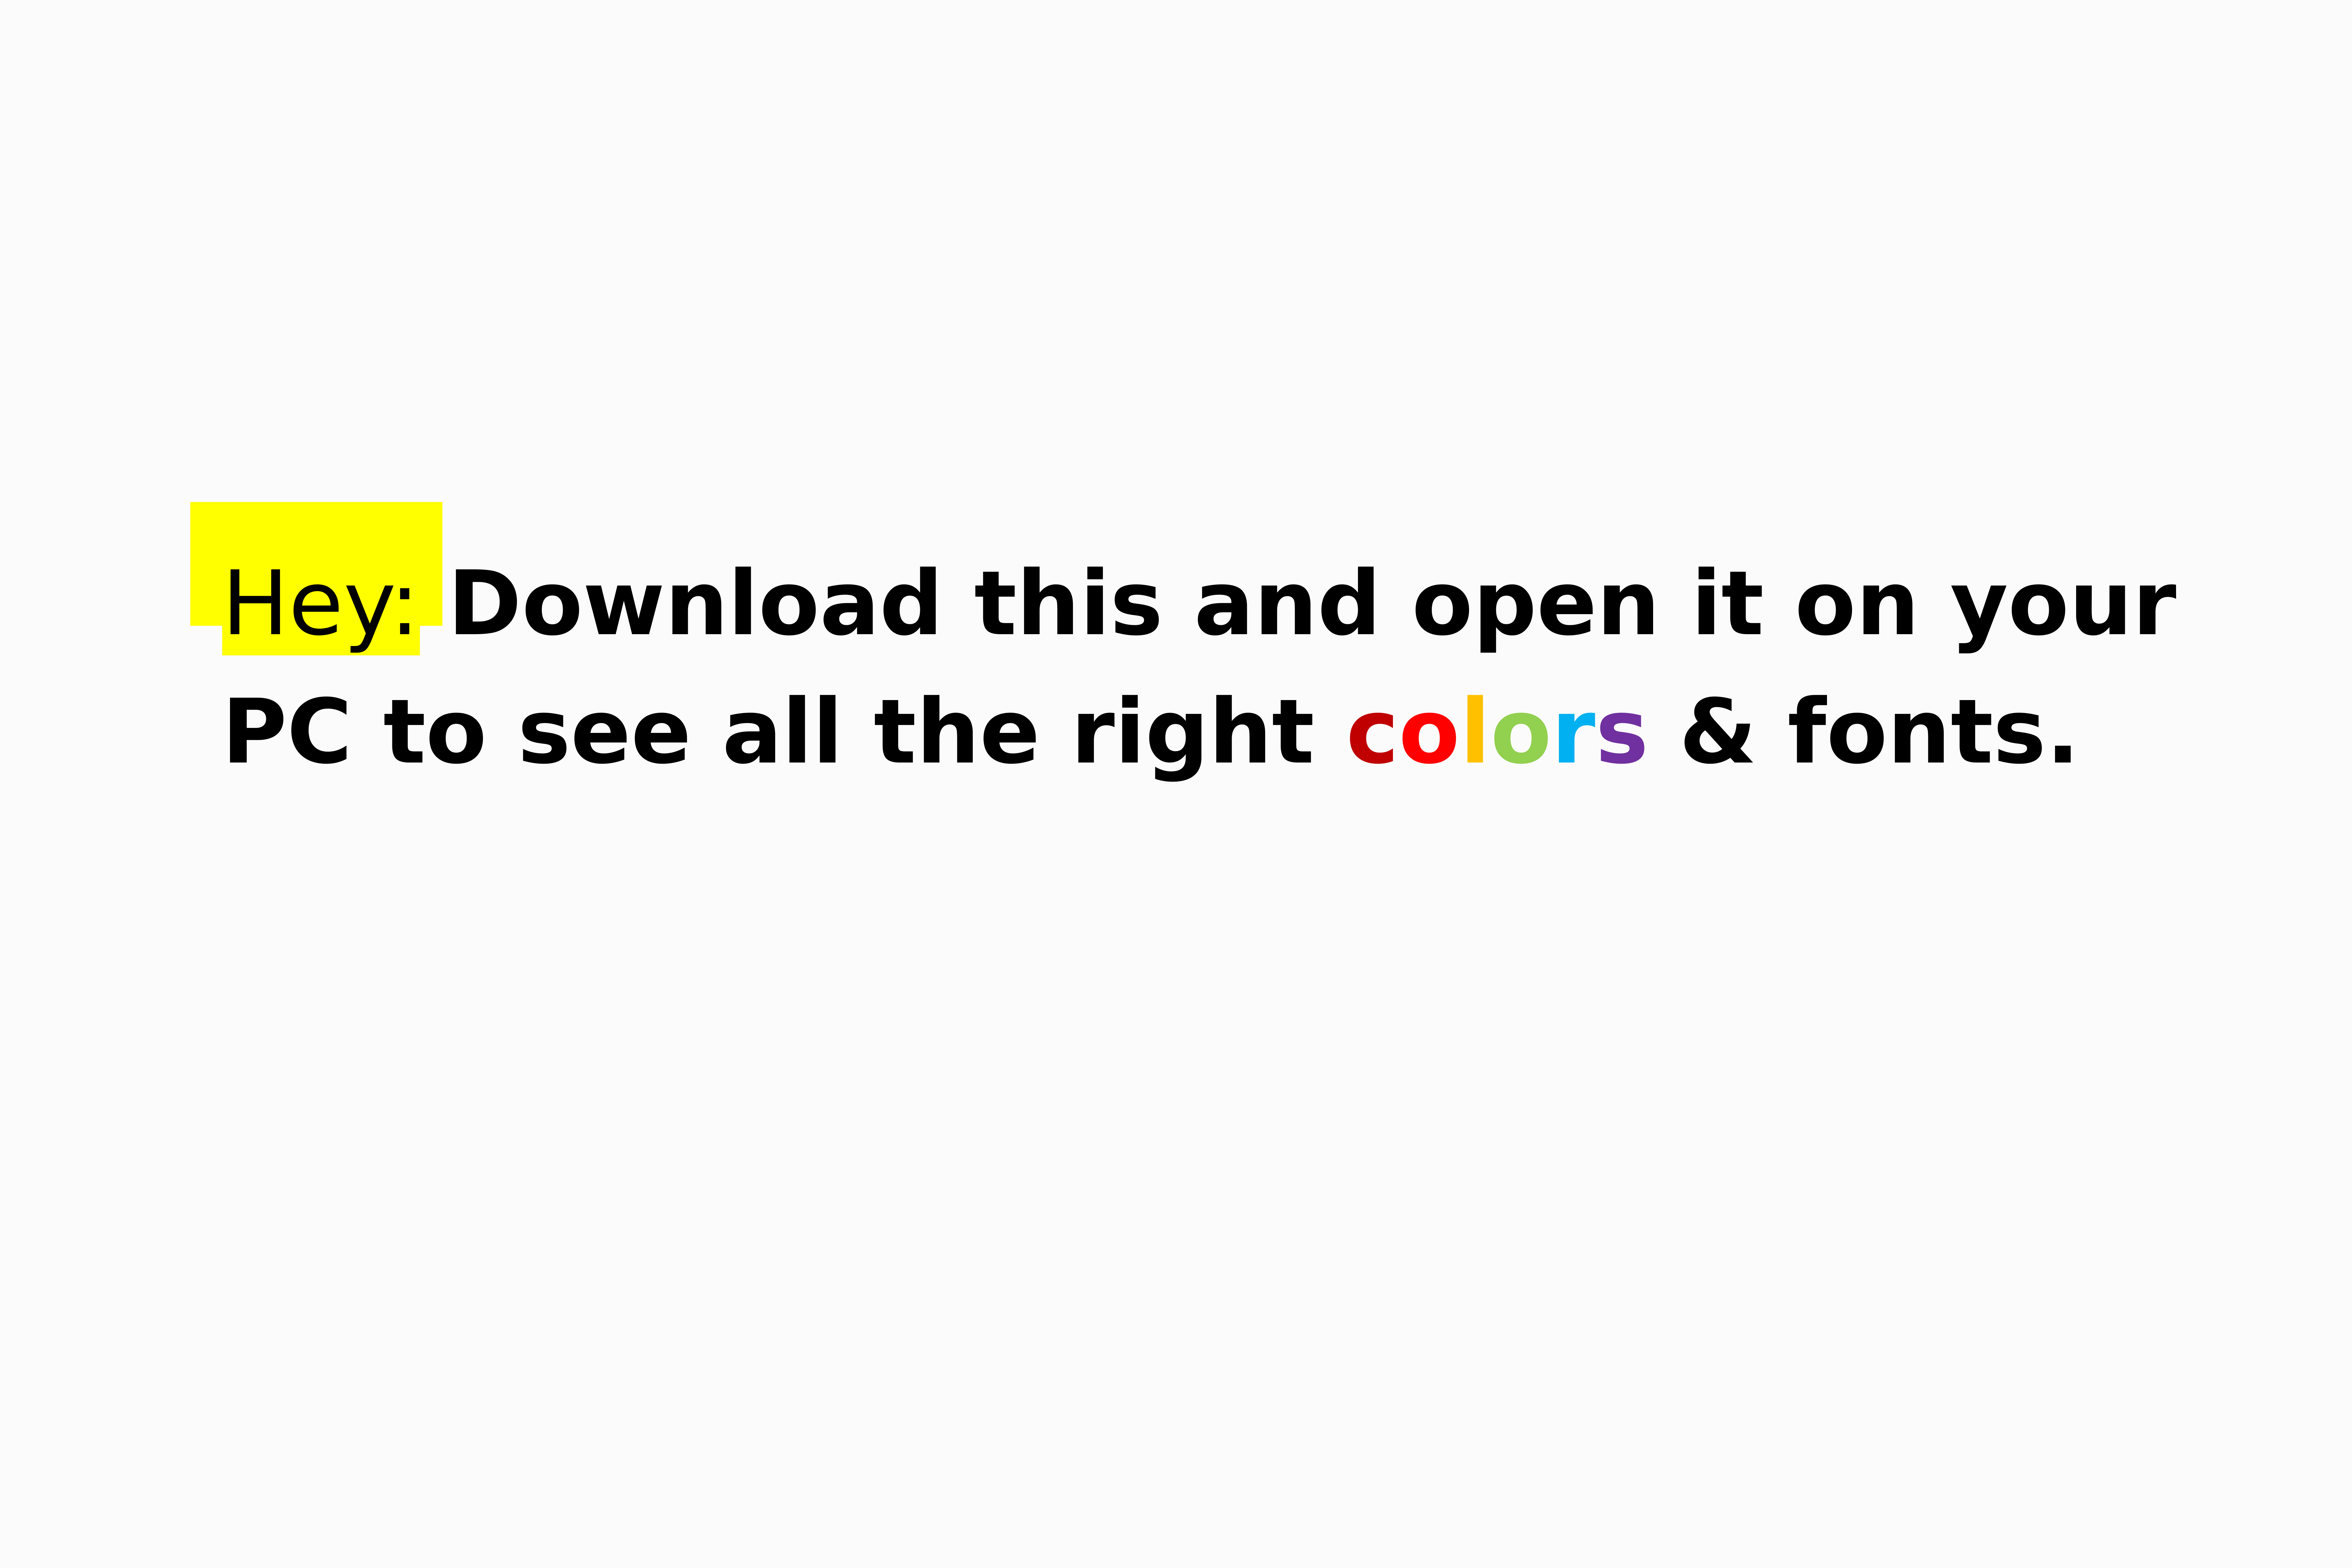

# Hey: Download this and open it on your PC to see all the right colors & fonts.